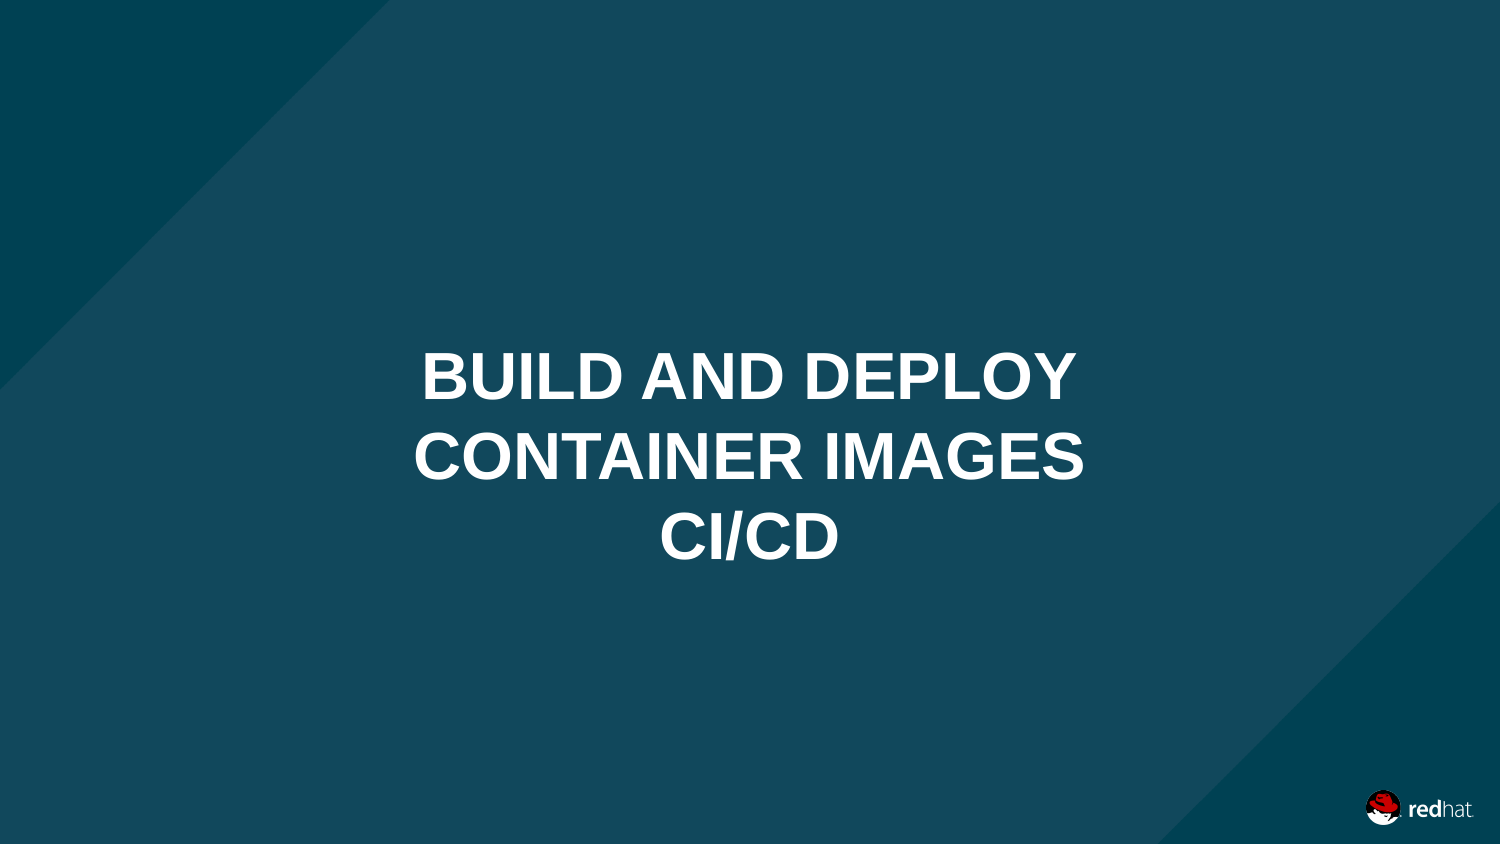

# BUILD AND DEPLOY
CONTAINER IMAGES
CI/CD